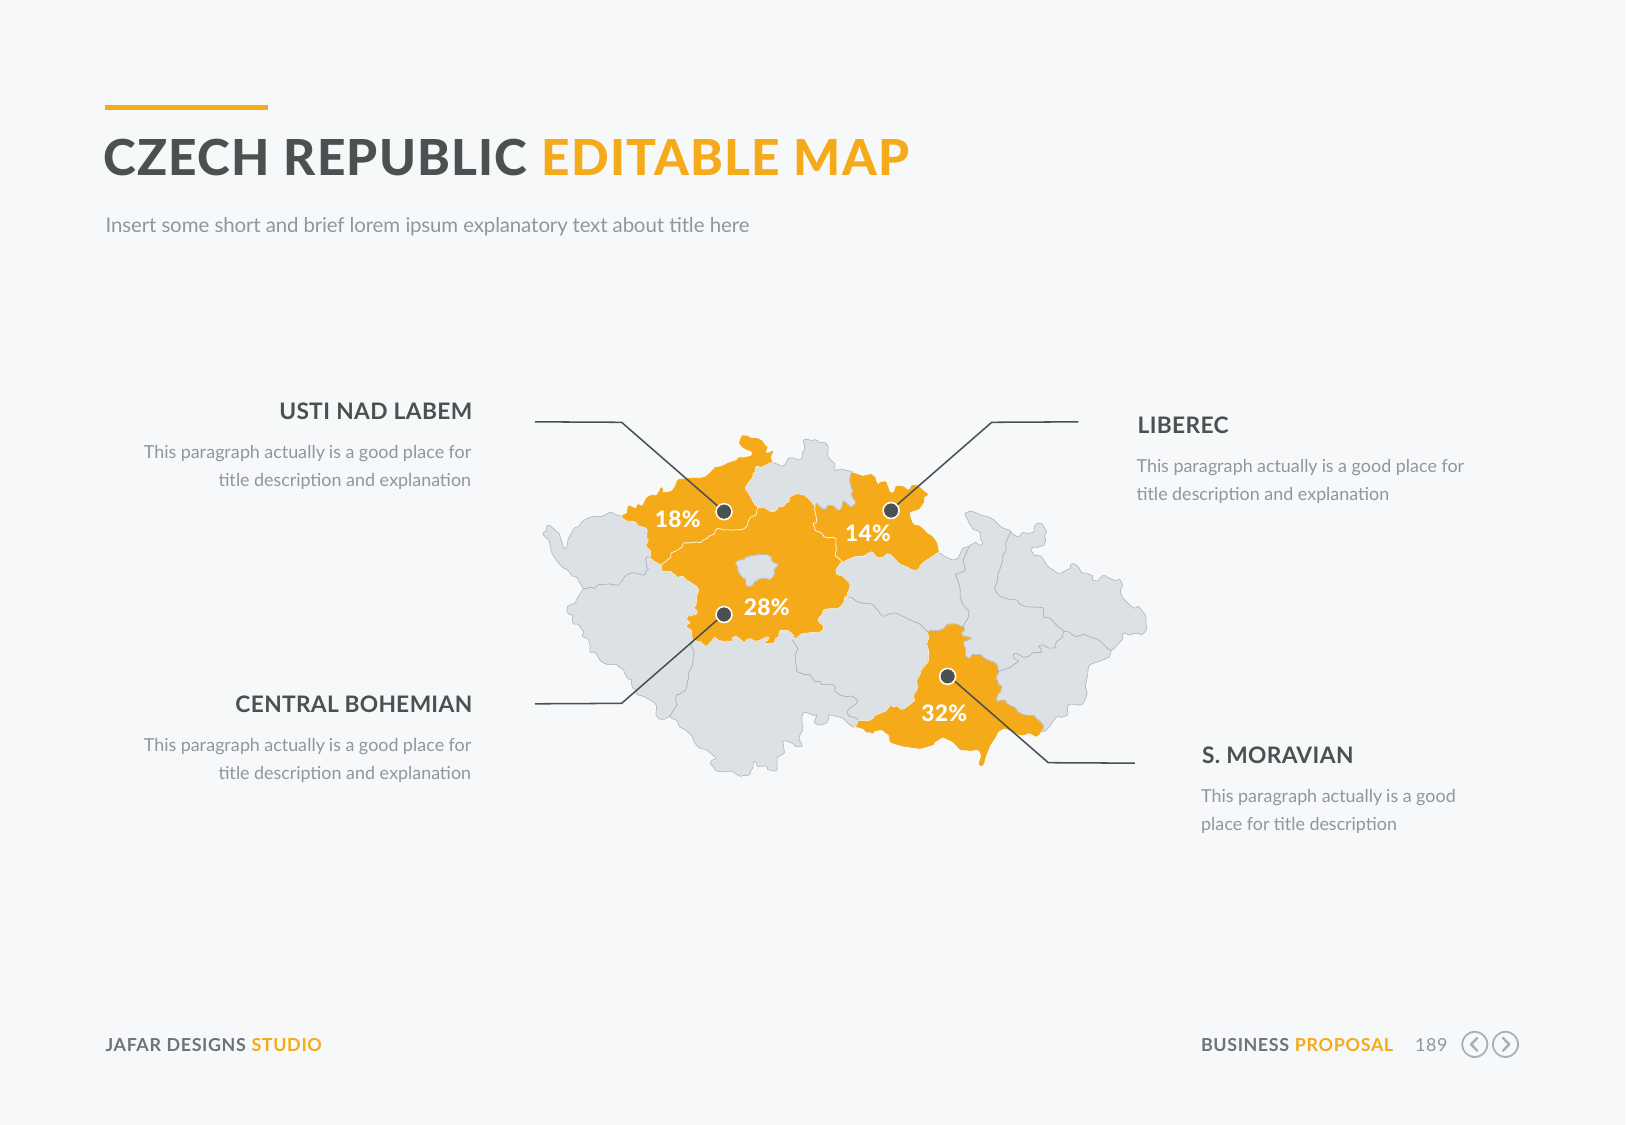

Czech Republic Editable Map
Insert some short and brief lorem ipsum explanatory text about title here
Usti nad Labem
This paragraph actually is a good place for title description and explanation
Liberec
This paragraph actually is a good place for title description and explanation

18%
14%
28%

Central Bohemian
This paragraph actually is a good place for title description and explanation
32%
S. Moravian
This paragraph actually is a good place for title description